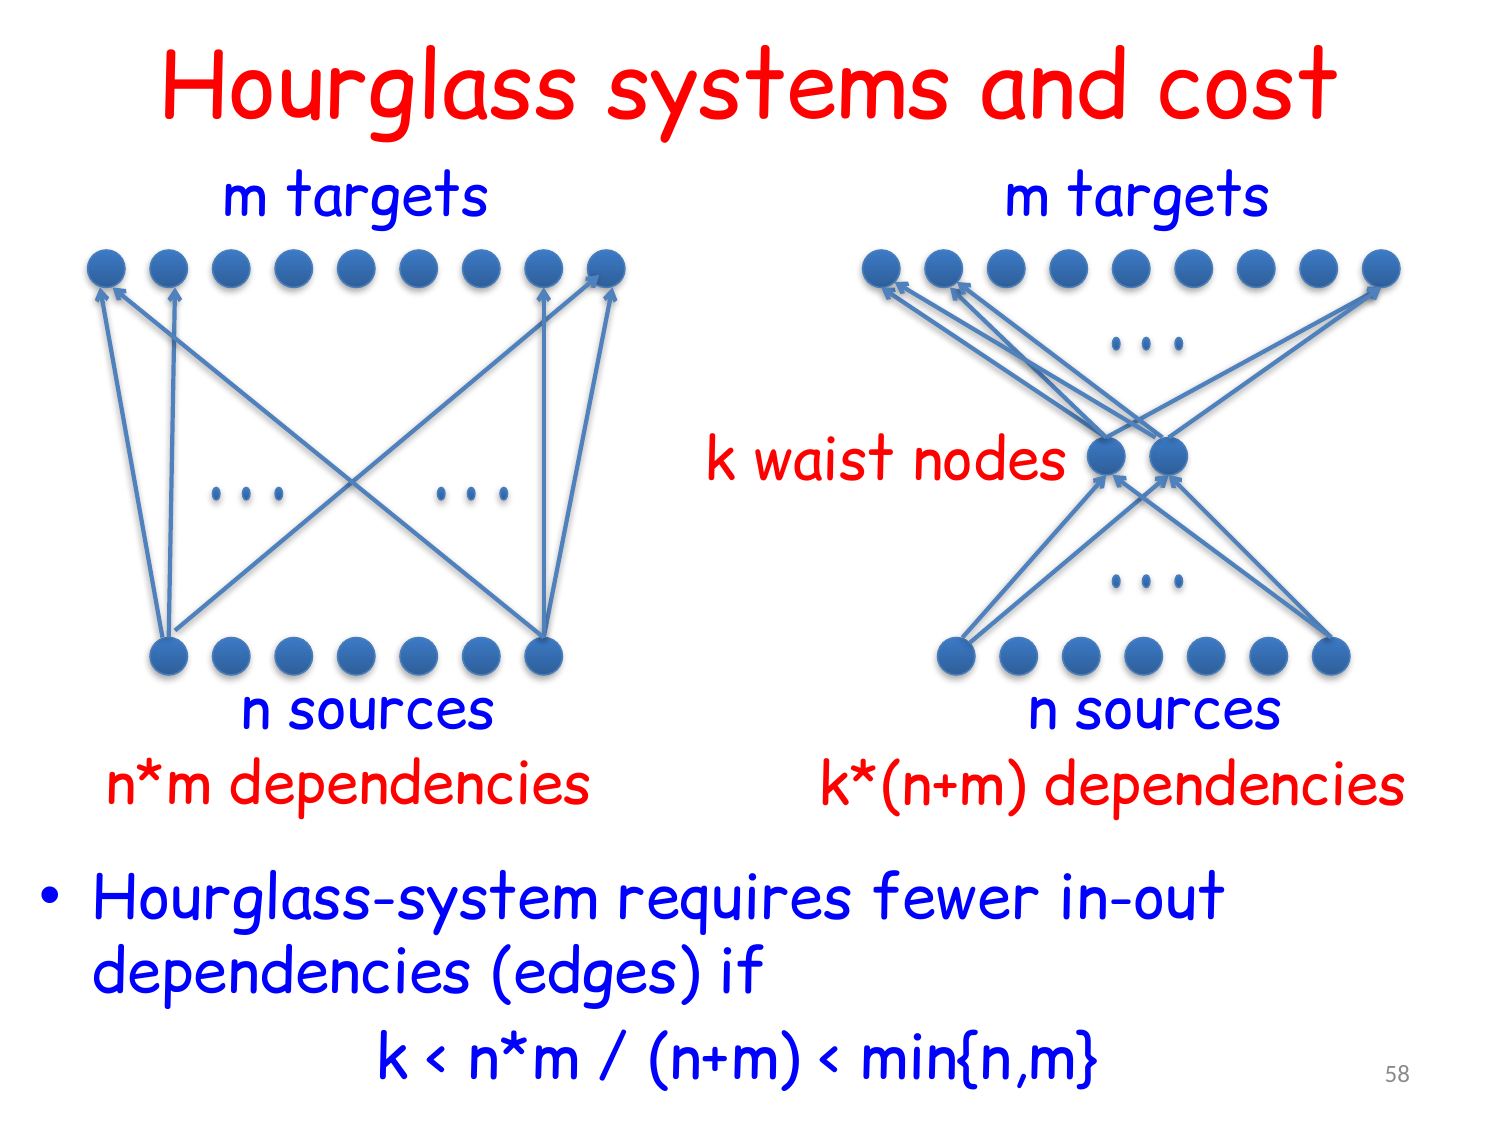

# Hourglass systems and cost
m targets
m targets

k waist nodes

n sources
n sources
n*m dependencies
k*(n+m) dependencies
Hourglass-system requires fewer in-out dependencies (edges) if
k < n*m / (n+m) < min{n,m}

58